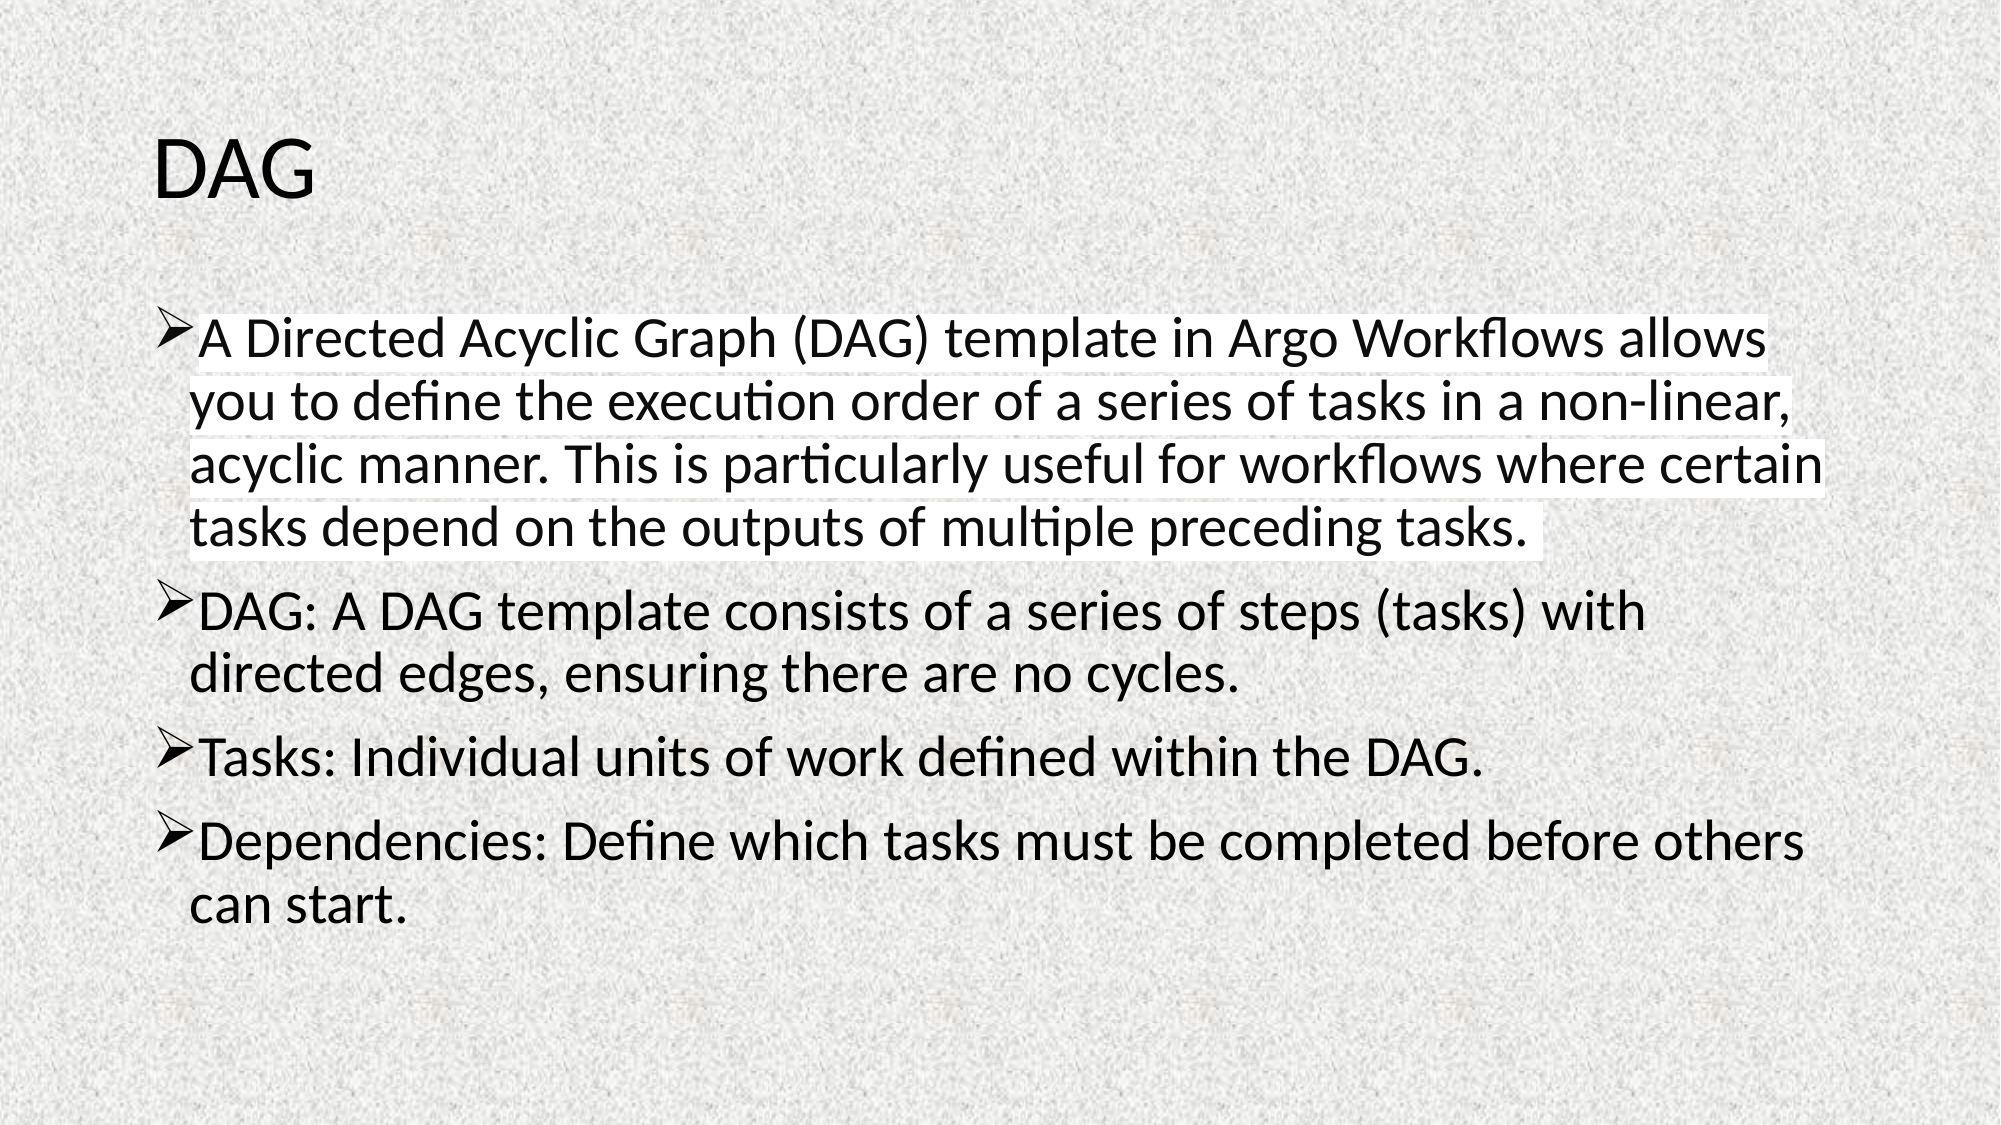

# DAG
A Directed Acyclic Graph (DAG) template in Argo Workflows allows you to define the execution order of a series of tasks in a non-linear, acyclic manner. This is particularly useful for workflows where certain tasks depend on the outputs of multiple preceding tasks.
DAG: A DAG template consists of a series of steps (tasks) with directed edges, ensuring there are no cycles.
Tasks: Individual units of work defined within the DAG.
Dependencies: Define which tasks must be completed before others can start.